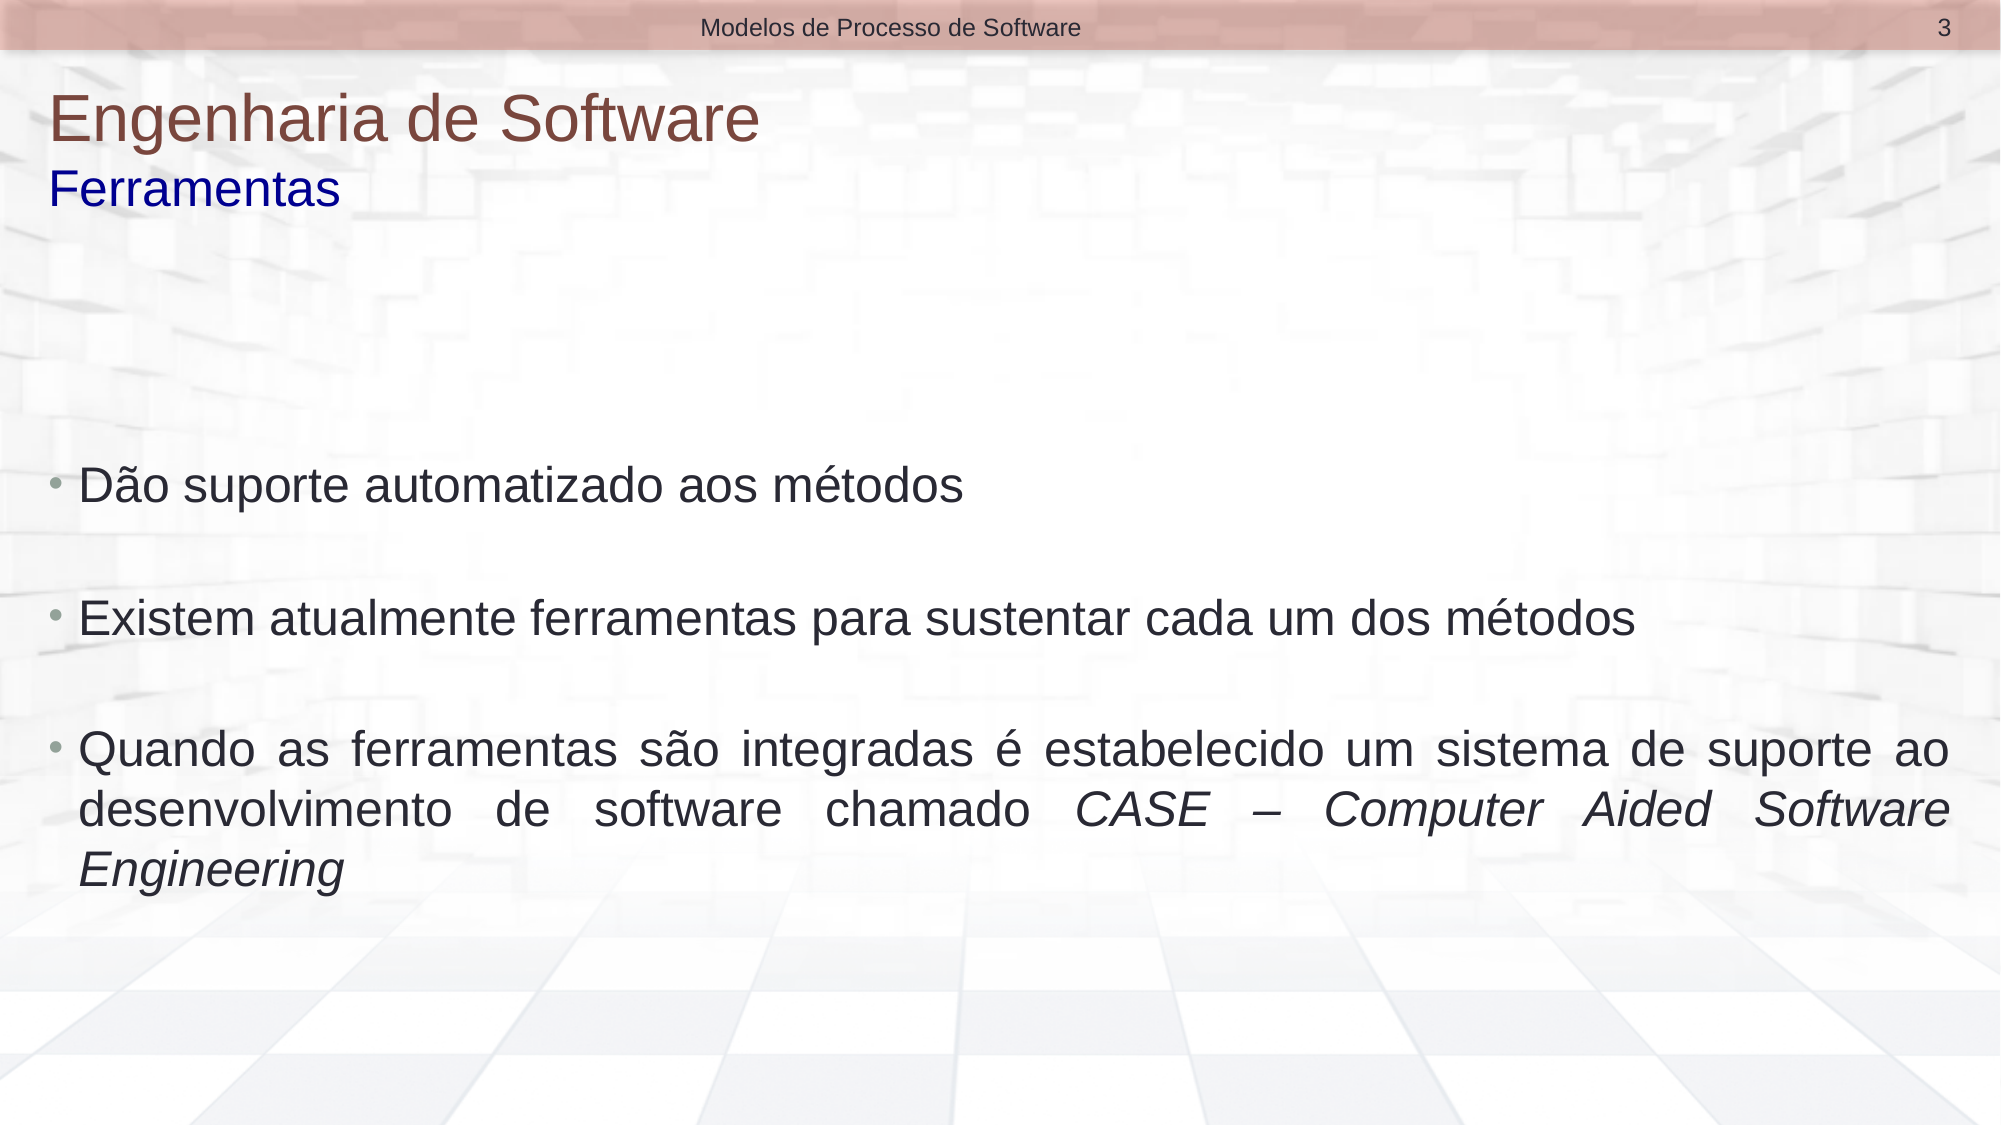

3
Modelos de Processo de Software
# Engenharia de Software Ferramentas
Dão suporte automatizado aos métodos

Existem atualmente ferramentas para sustentar cada um dos métodos

Quando as ferramentas são integradas é estabelecido um sistema de suporte ao desenvolvimento de software chamado CASE – Computer Aided Software Engineering